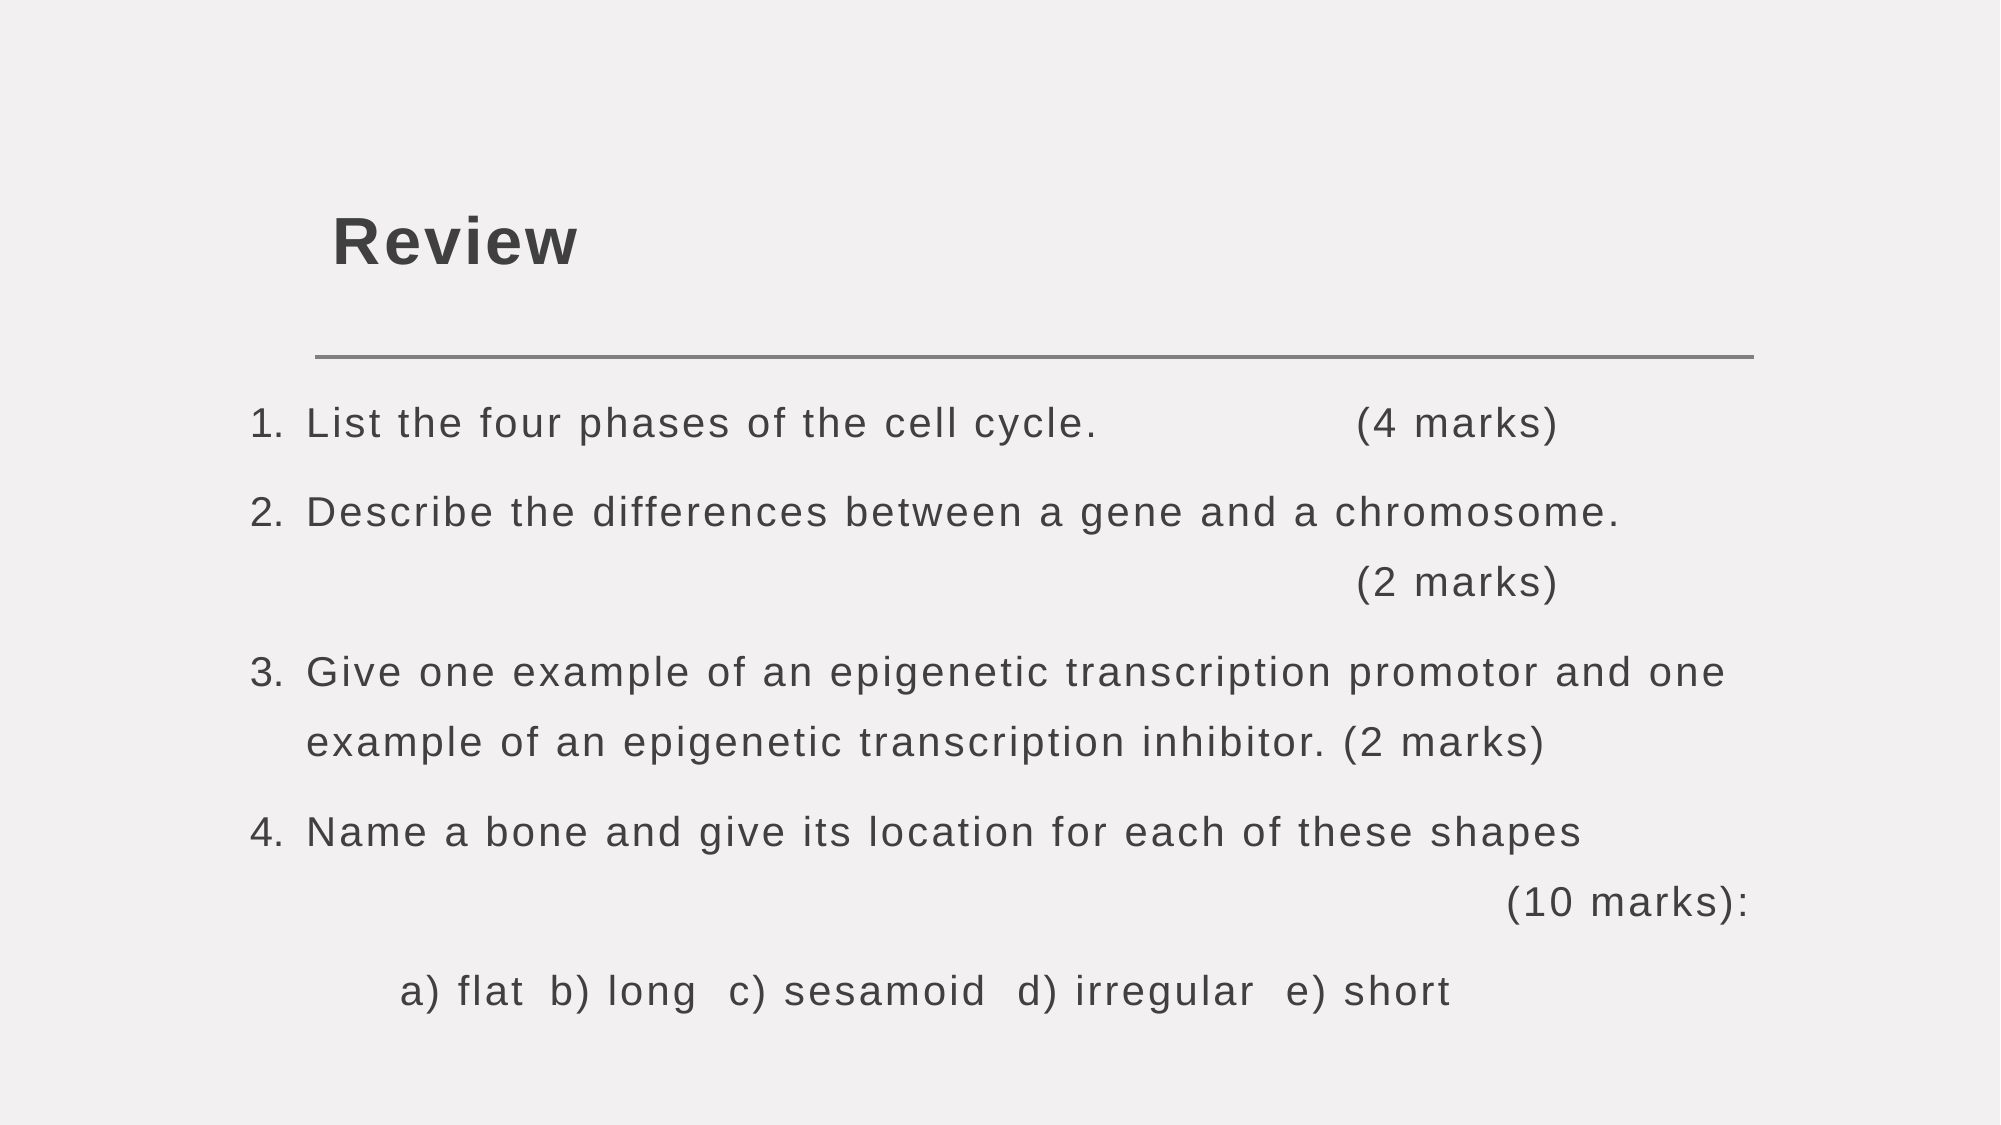

# Review
List the four phases of the cell cycle.		(4 marks)
Describe the differences between a gene and a chromosome.     								(2 marks)
Give one example of an epigenetic transcription promotor and one example of an epigenetic transcription inhibitor. (2 marks)
Name a bone and give its location for each of these shapes                    								(10 marks):
	a) flat	b) long  c) sesamoid  d) irregular  e) short